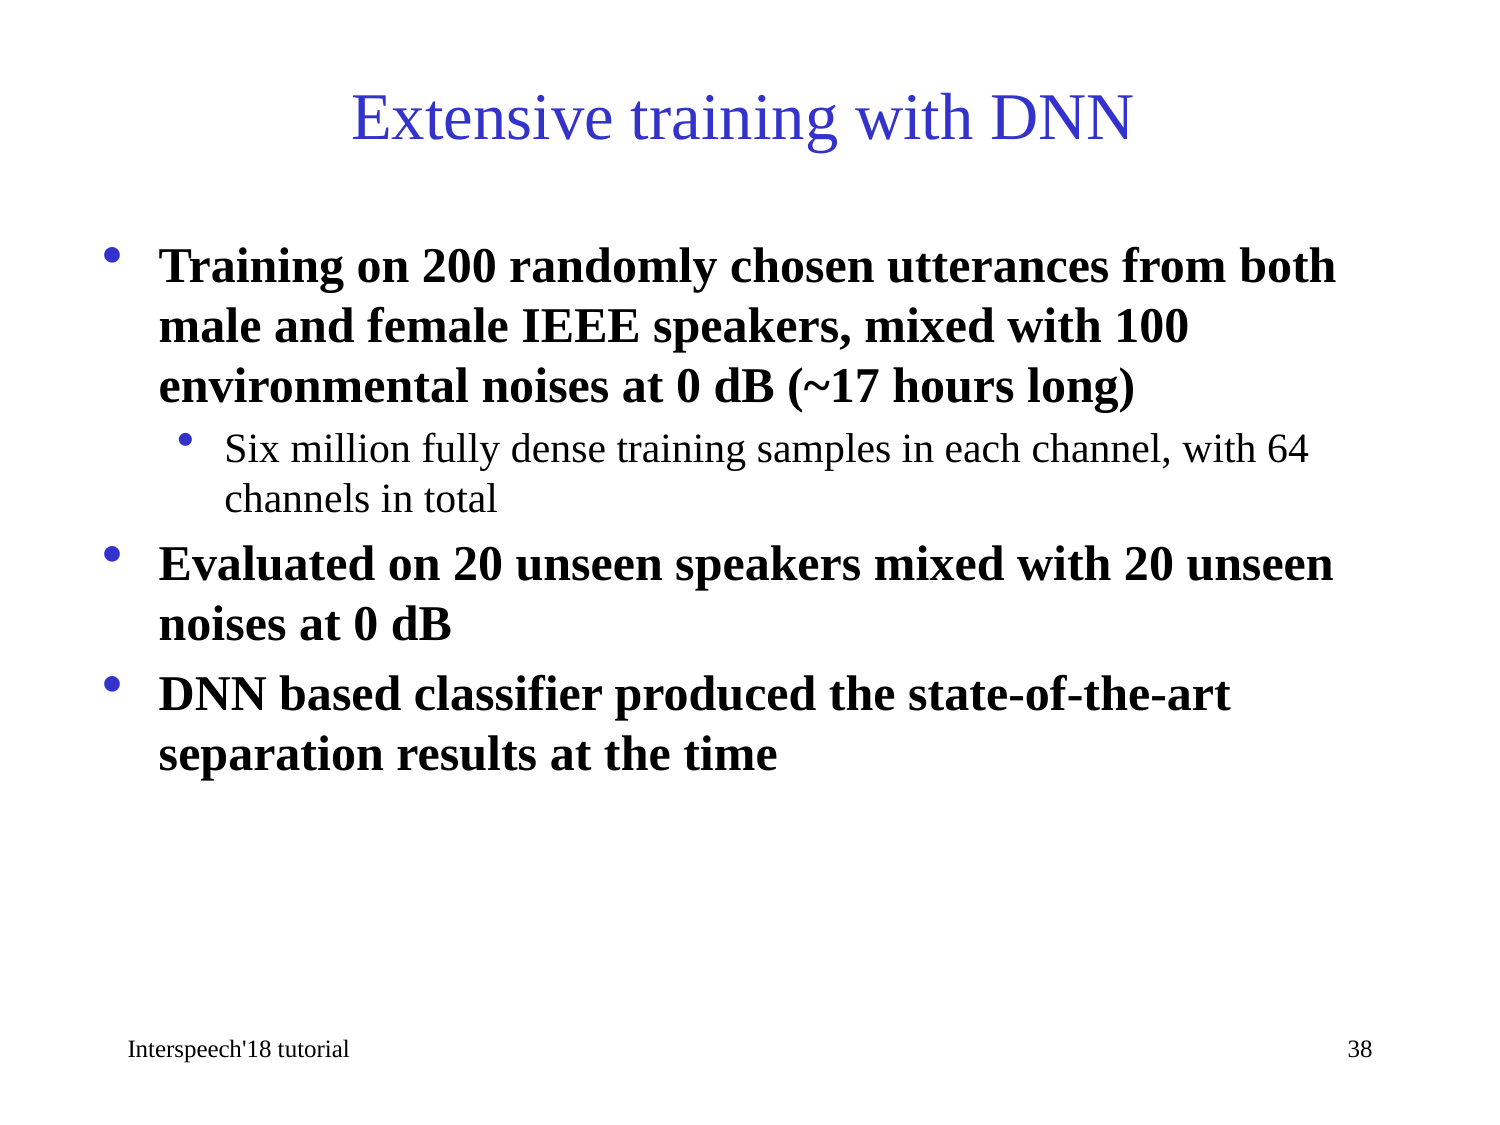

# Extensive training with DNN
Training on 200 randomly chosen utterances from both male and female IEEE speakers, mixed with 100 environmental noises at 0 dB (~17 hours long)
Six million fully dense training samples in each channel, with 64 channels in total
Evaluated on 20 unseen speakers mixed with 20 unseen noises at 0 dB
DNN based classifier produced the state-of-the-art separation results at the time

Interspeech'18 tutorial
38